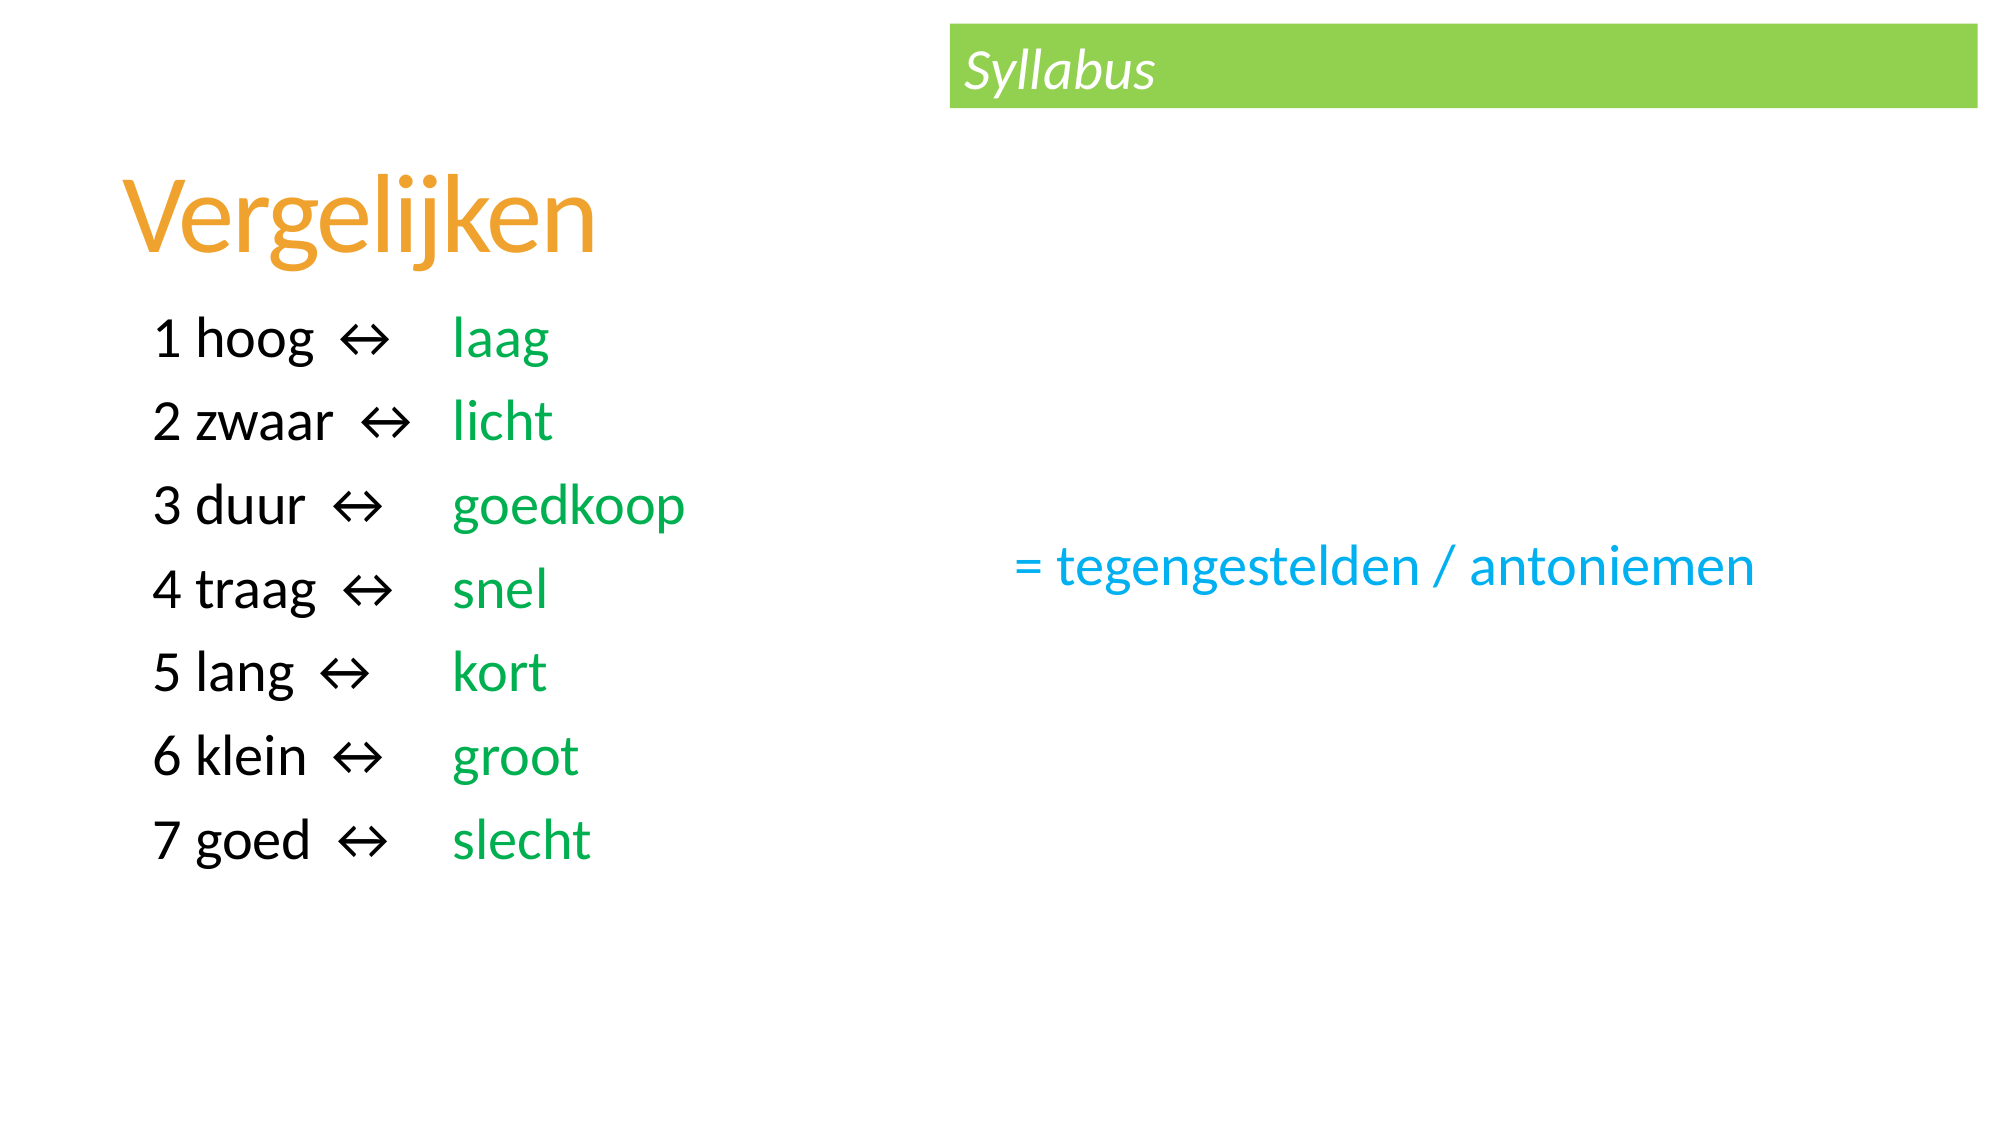

Syllabus
# Vergelijken
1 hoog ↔
2 zwaar ↔
3 duur ↔
4 traag ↔
5 lang ↔
6 klein ↔
7 goed ↔

laag
licht
goedkoop
snel
kort
groot
slecht

= tegengestelden / antoniemen